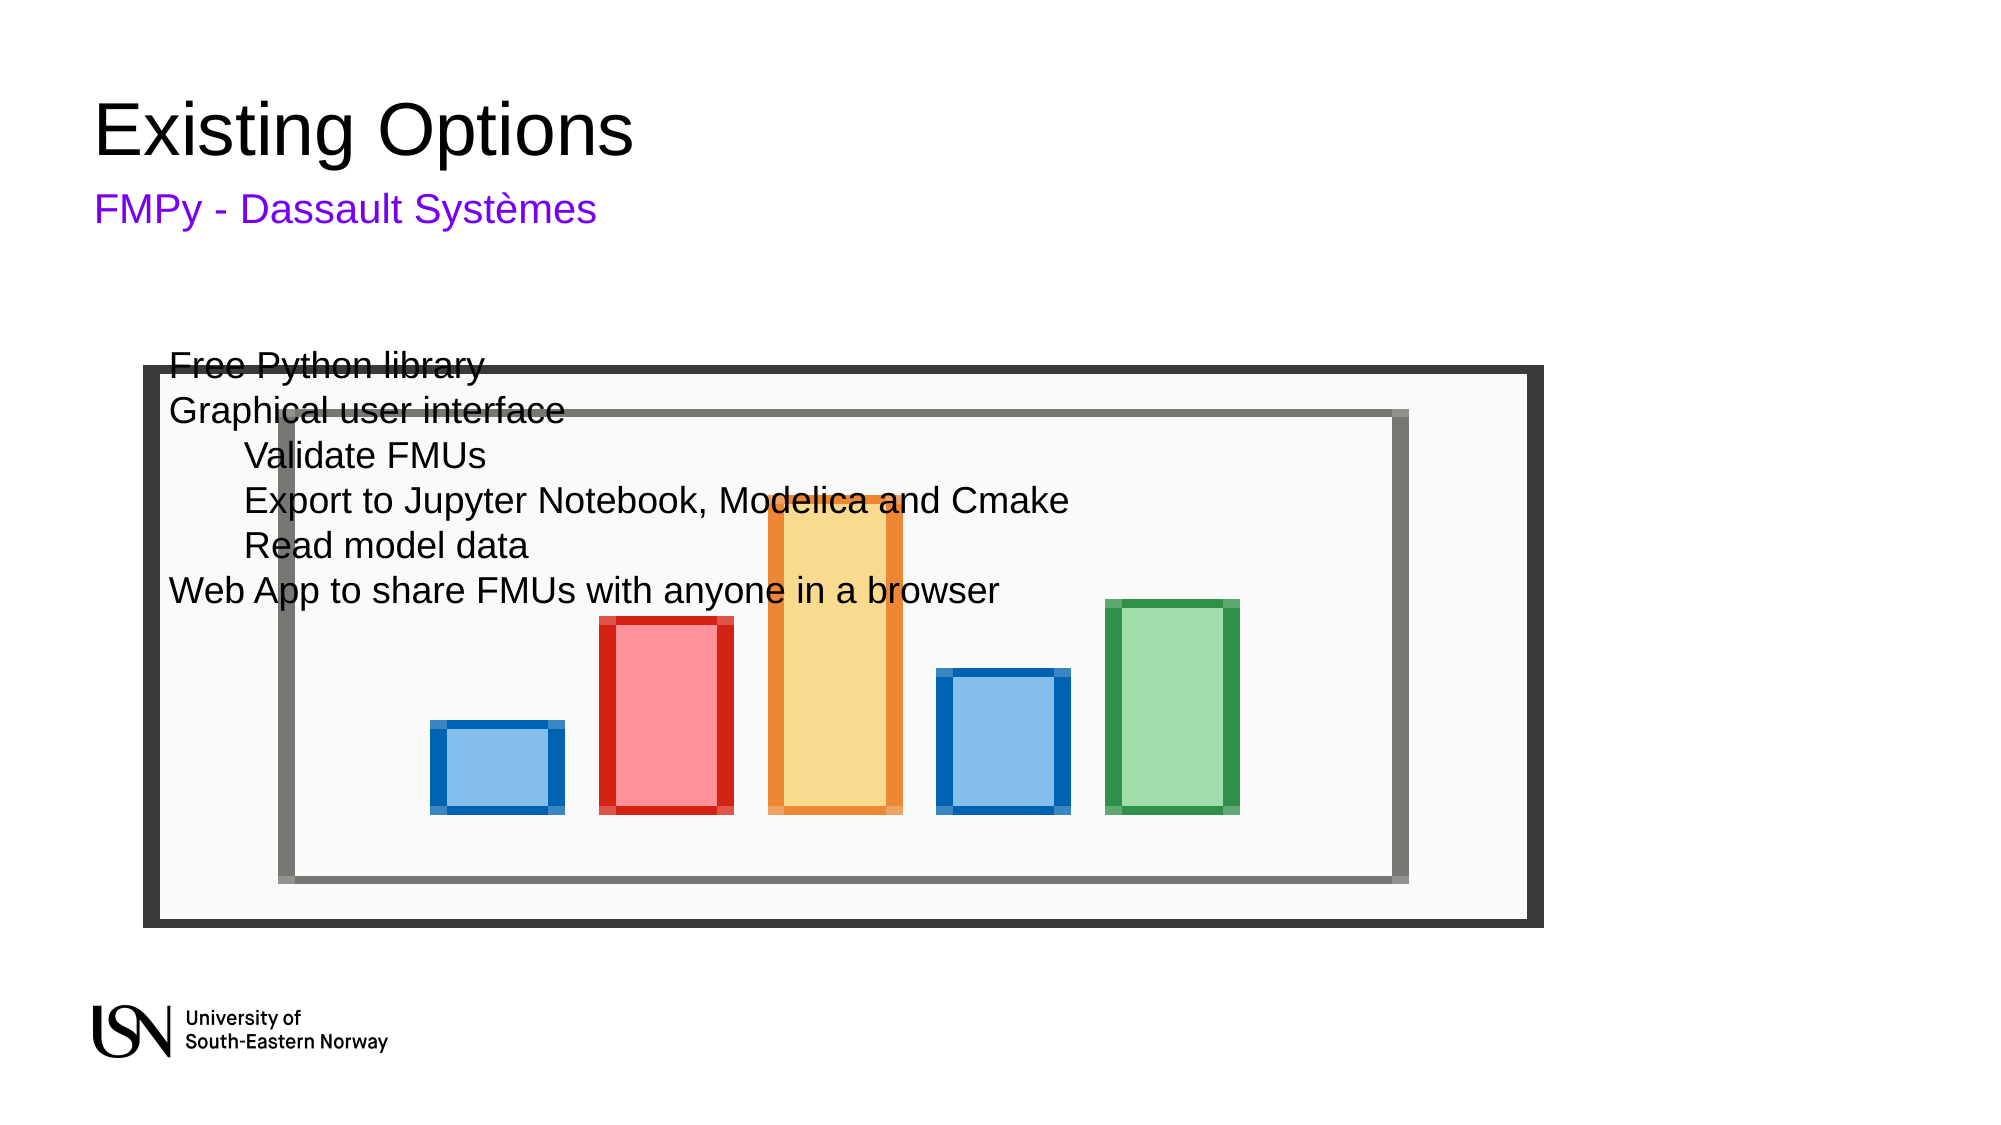

# Existing Options
FMPy - Dassault Systèmes
Free Python library
Graphical user interface
Validate FMUs
Export to Jupyter Notebook, Modelica and Cmake
Read model data
Web App to share FMUs with anyone in a browser